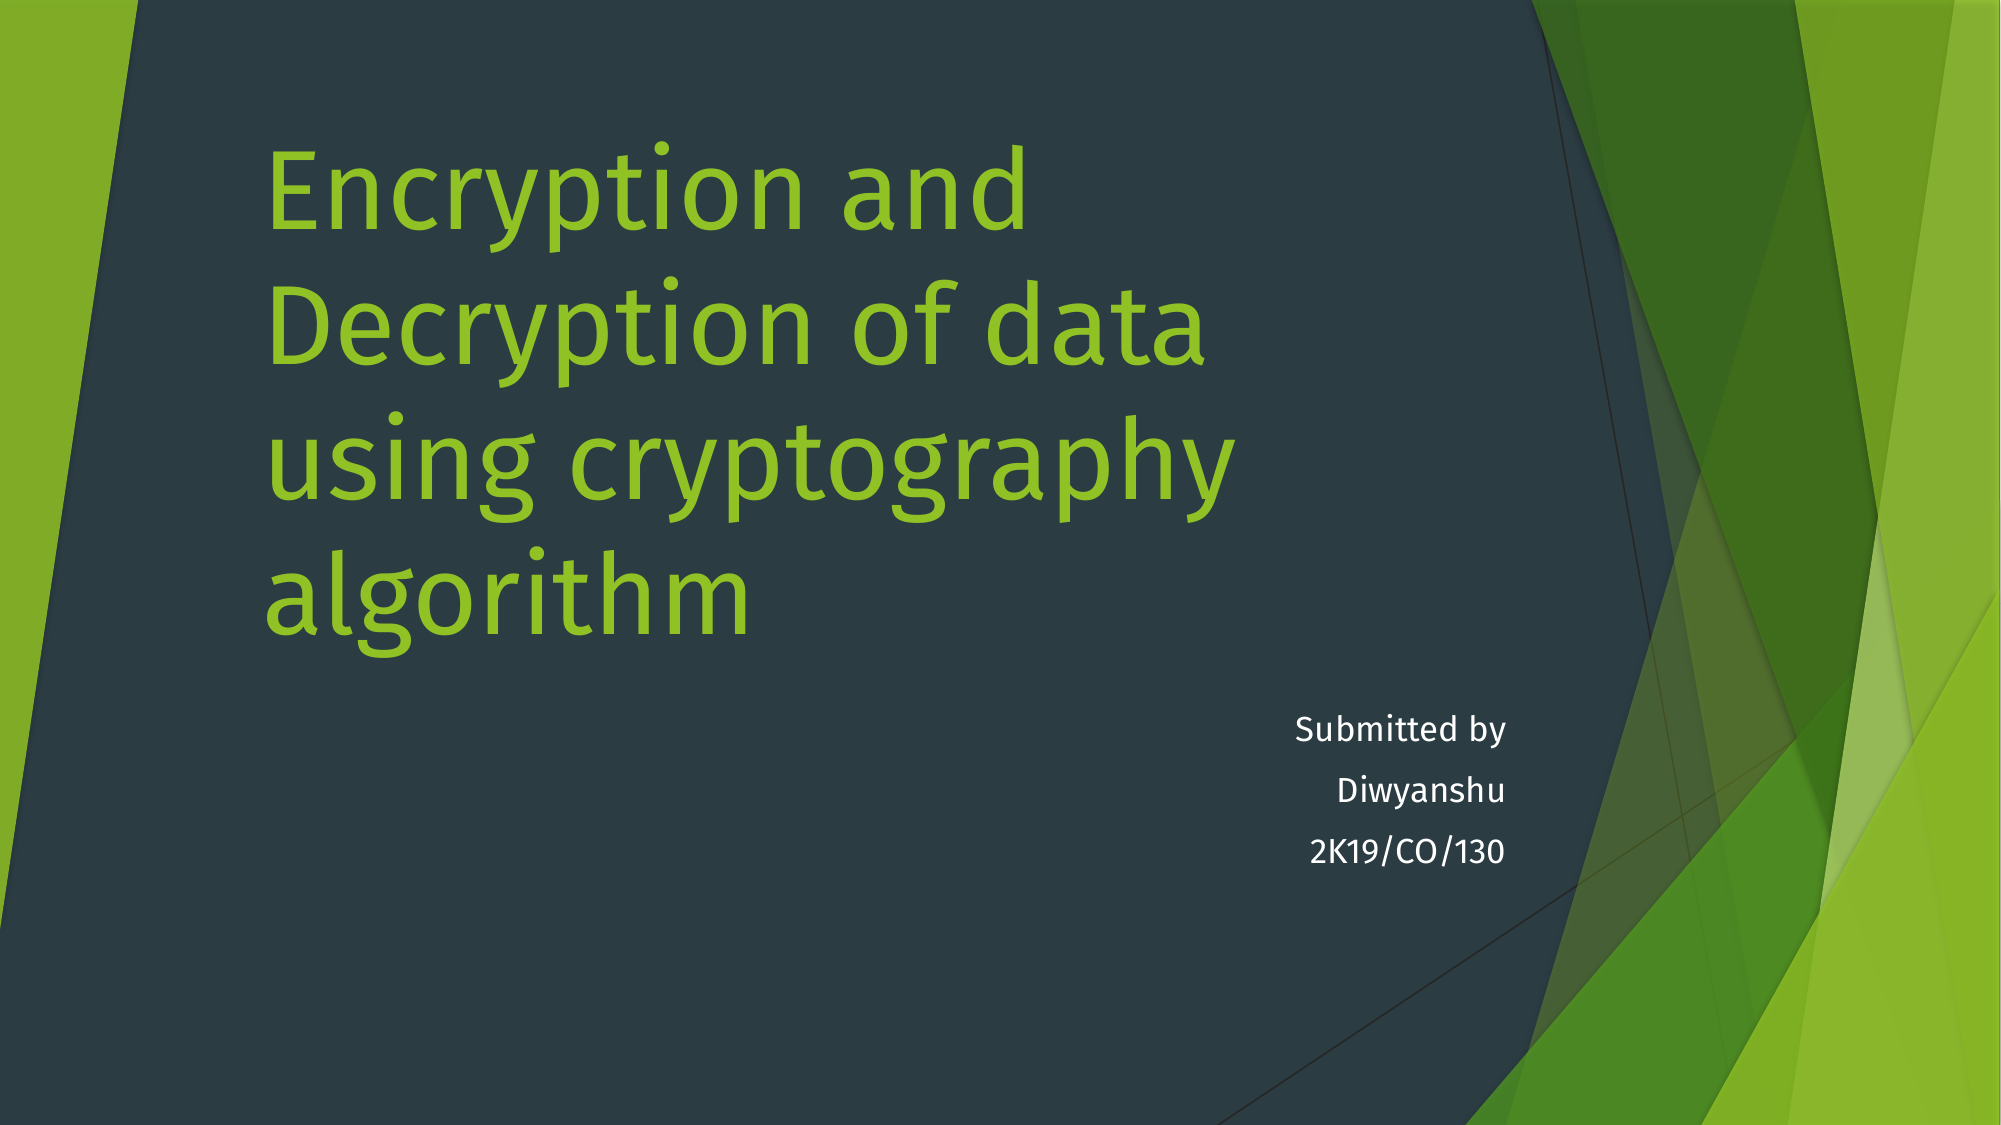

# Encryption and Decryption of data using cryptography algorithm
Submitted by
Diwyanshu
2K19/CO/130